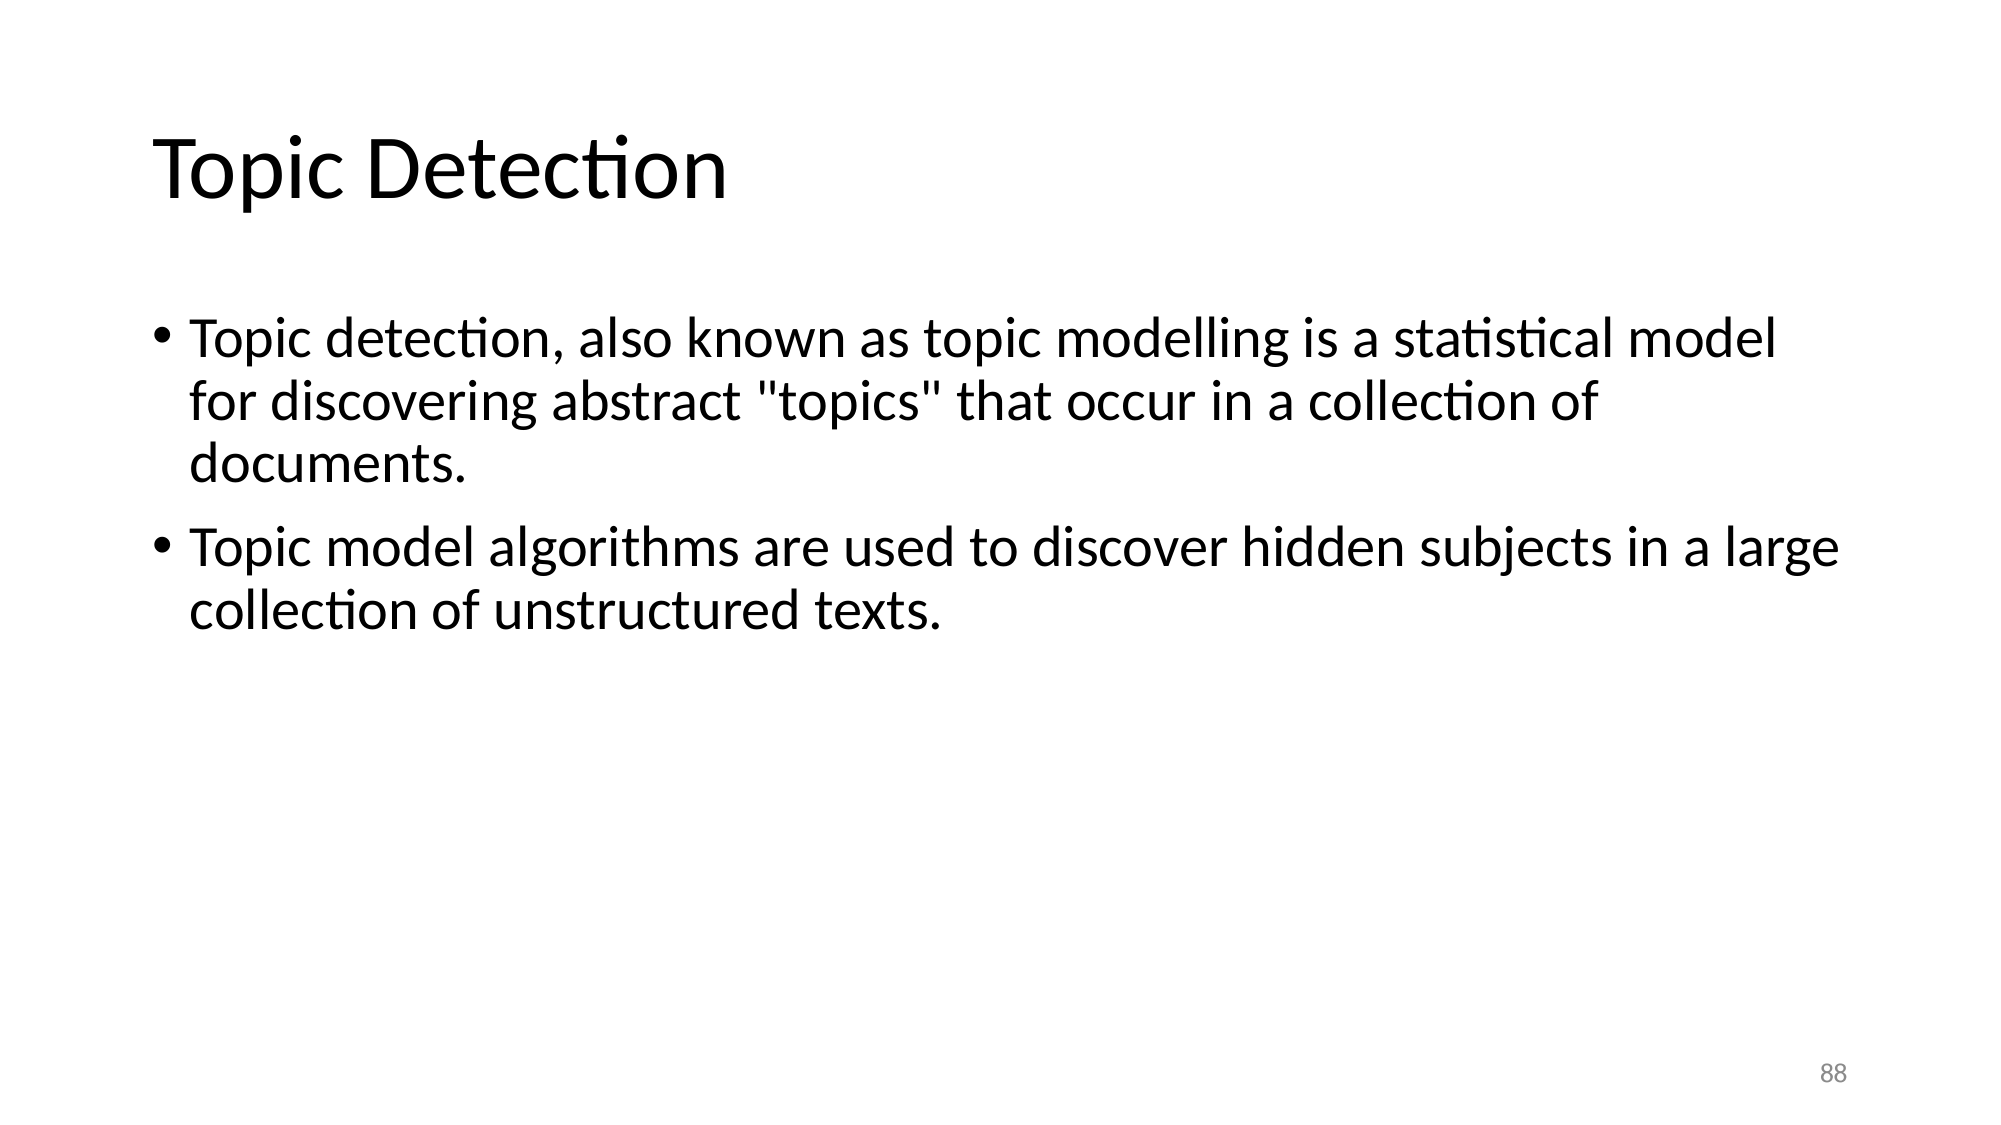

# Topic Detection
Topic detection, also known as topic modelling is a statistical model for discovering abstract "topics" that occur in a collection of documents.
Topic model algorithms are used to discover hidden subjects in a large collection of unstructured texts.

88